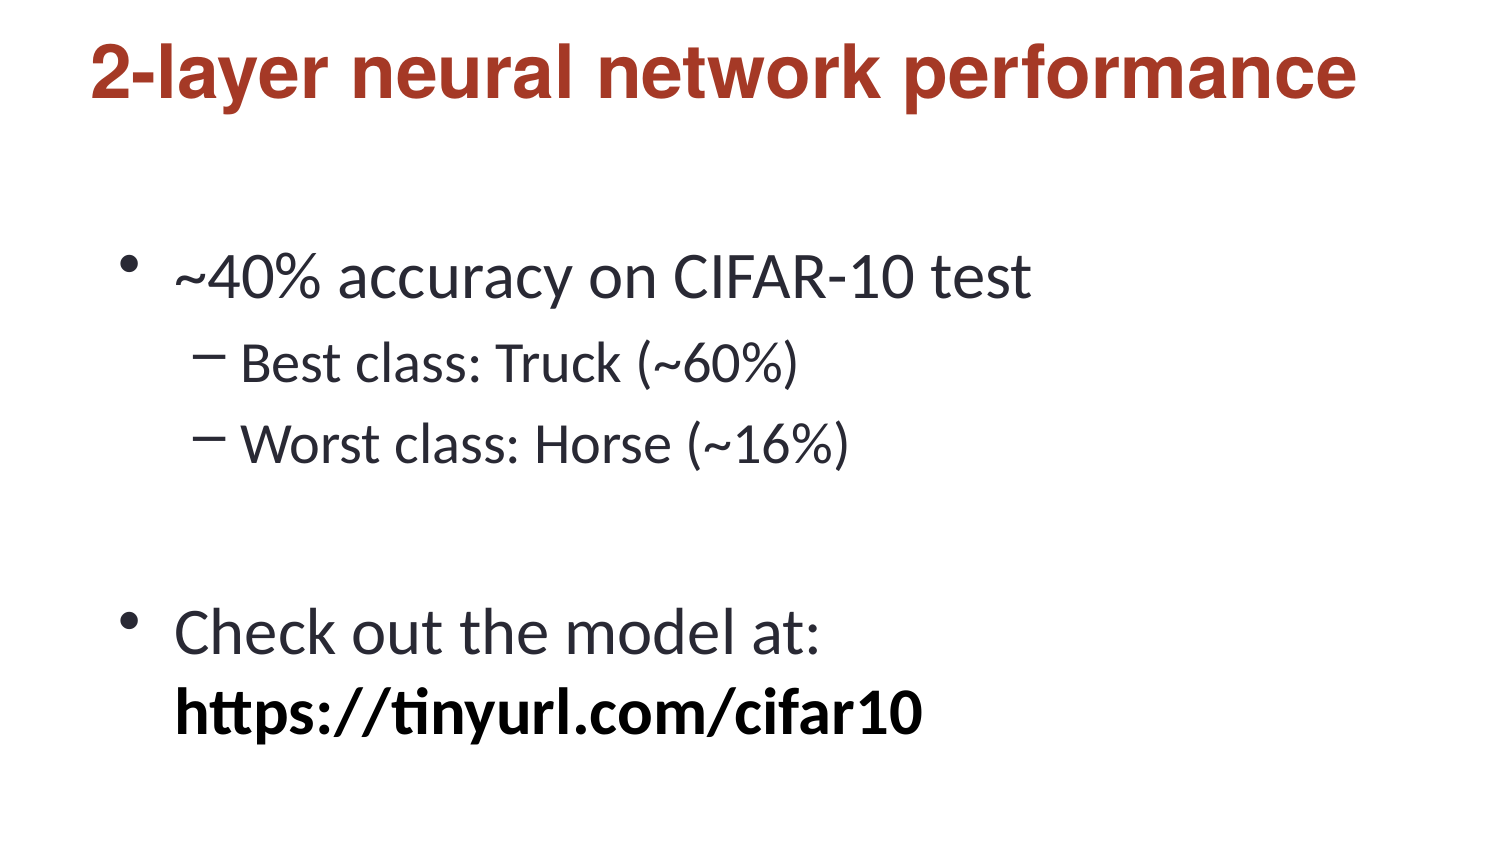

# 2-layer neural network performance
~40% accuracy on CIFAR-10 test
Best class: Truck (~60%)
Worst class: Horse (~16%)

Check out the model at: https://tinyurl.com/cifar10